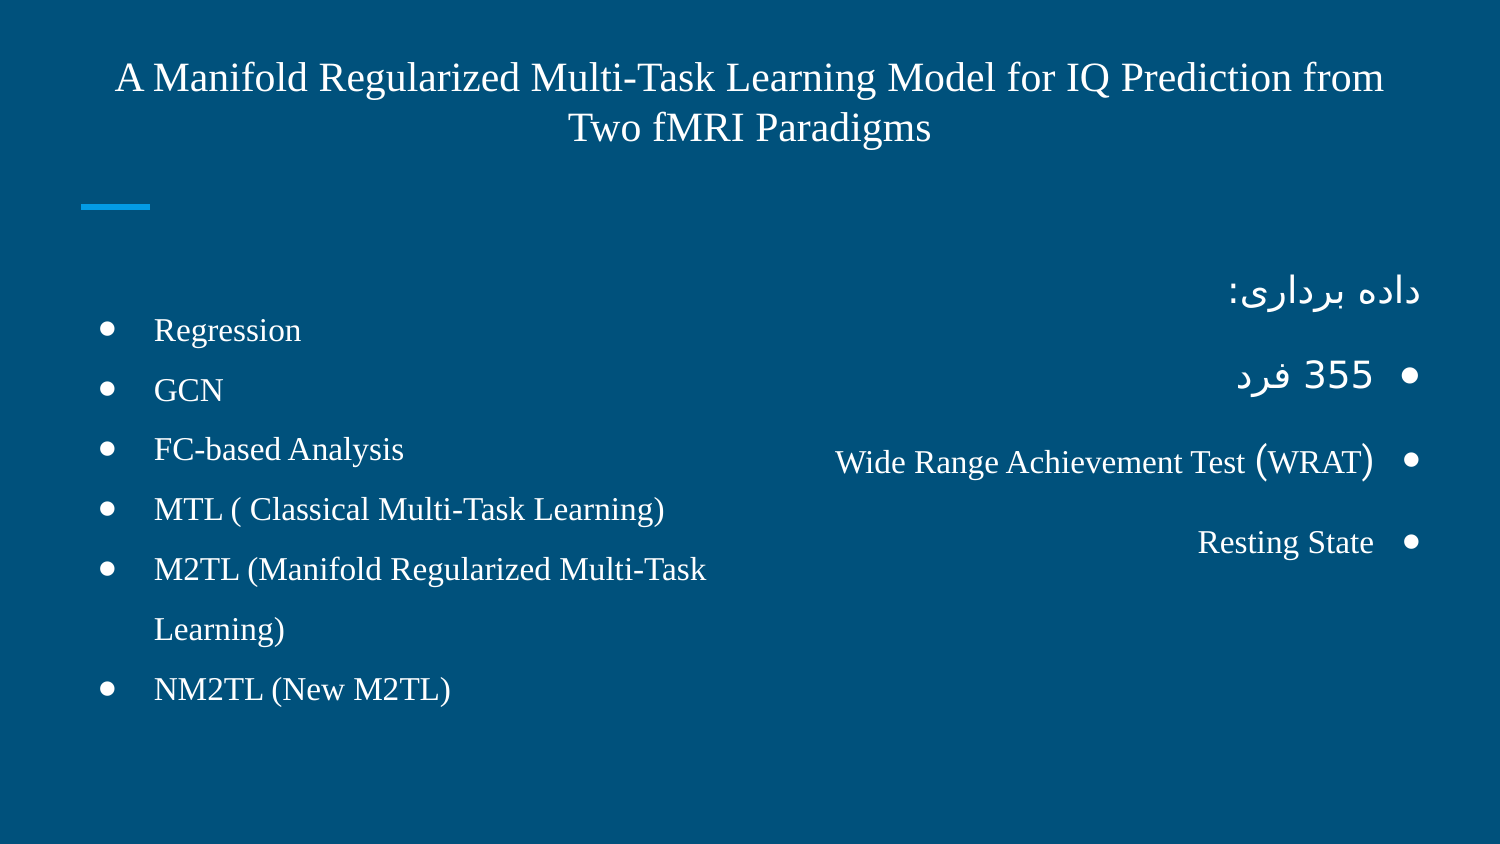

# A Manifold Regularized Multi-Task Learning Model for IQ Prediction from Two fMRI Paradigms
داده برداری:
355 فرد
Wide Range Achievement Test (WRAT)
Resting State

Regression
GCN
FC-based Analysis
MTL ( Classical Multi-Task Learning)
M2TL (Manifold Regularized Multi-Task Learning)
NM2TL (New M2TL)